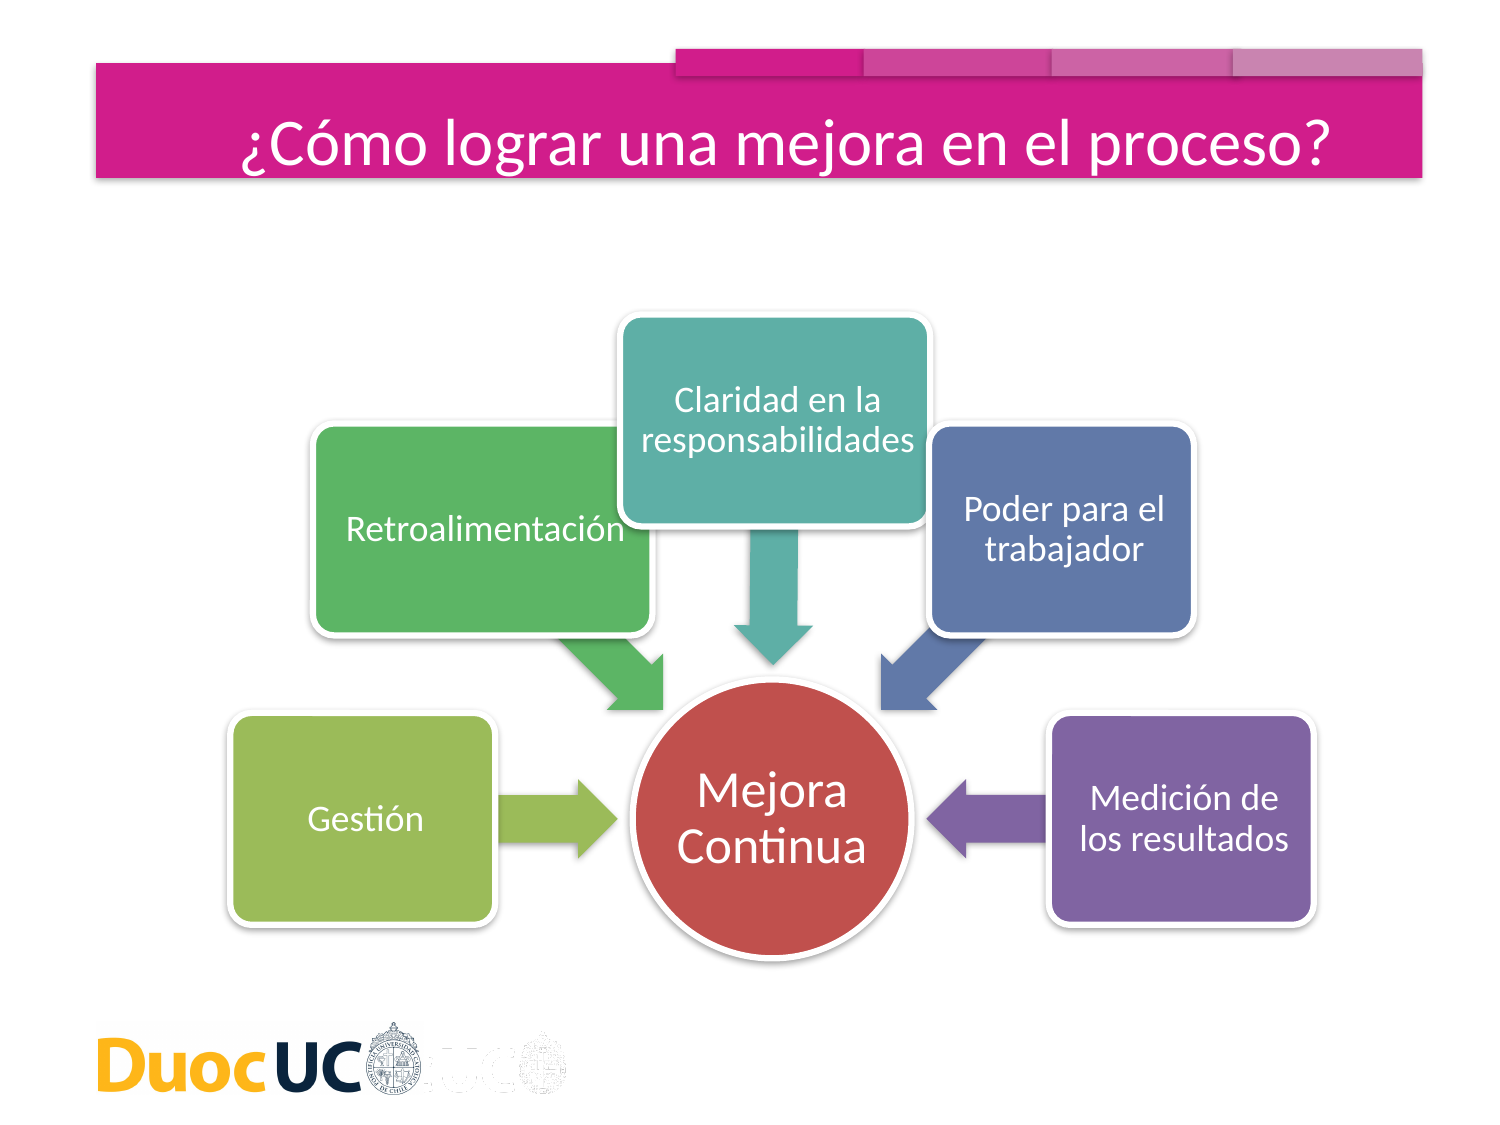

¿Cómo lograr una mejora en el proceso?
Mejora Continua
Gestión
Retroalimentación
Claridad en la responsabilidades
Poder para el trabajador
Medición de los resultados